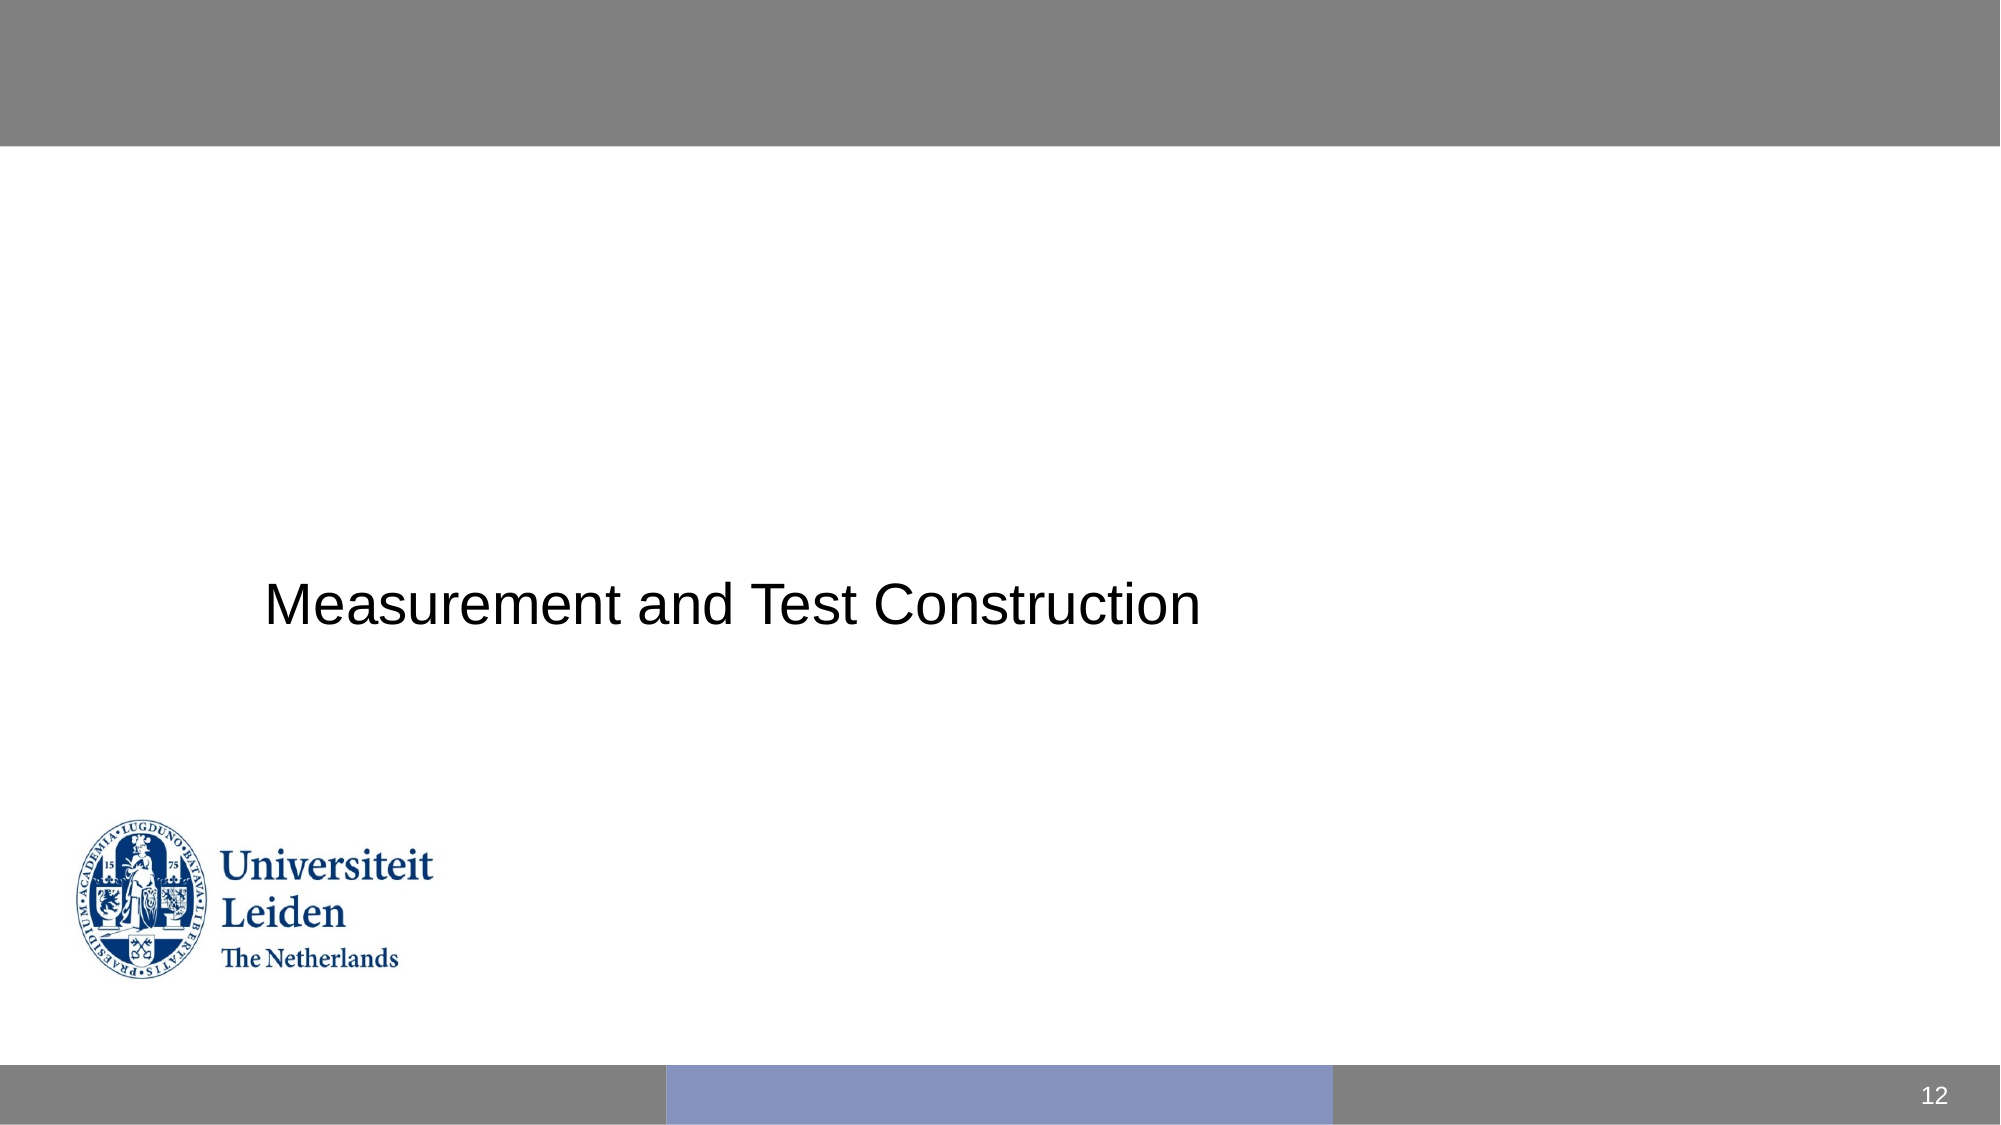

# Psychometrics and Structural Equation Modeling

Measurement and Test Construction
12